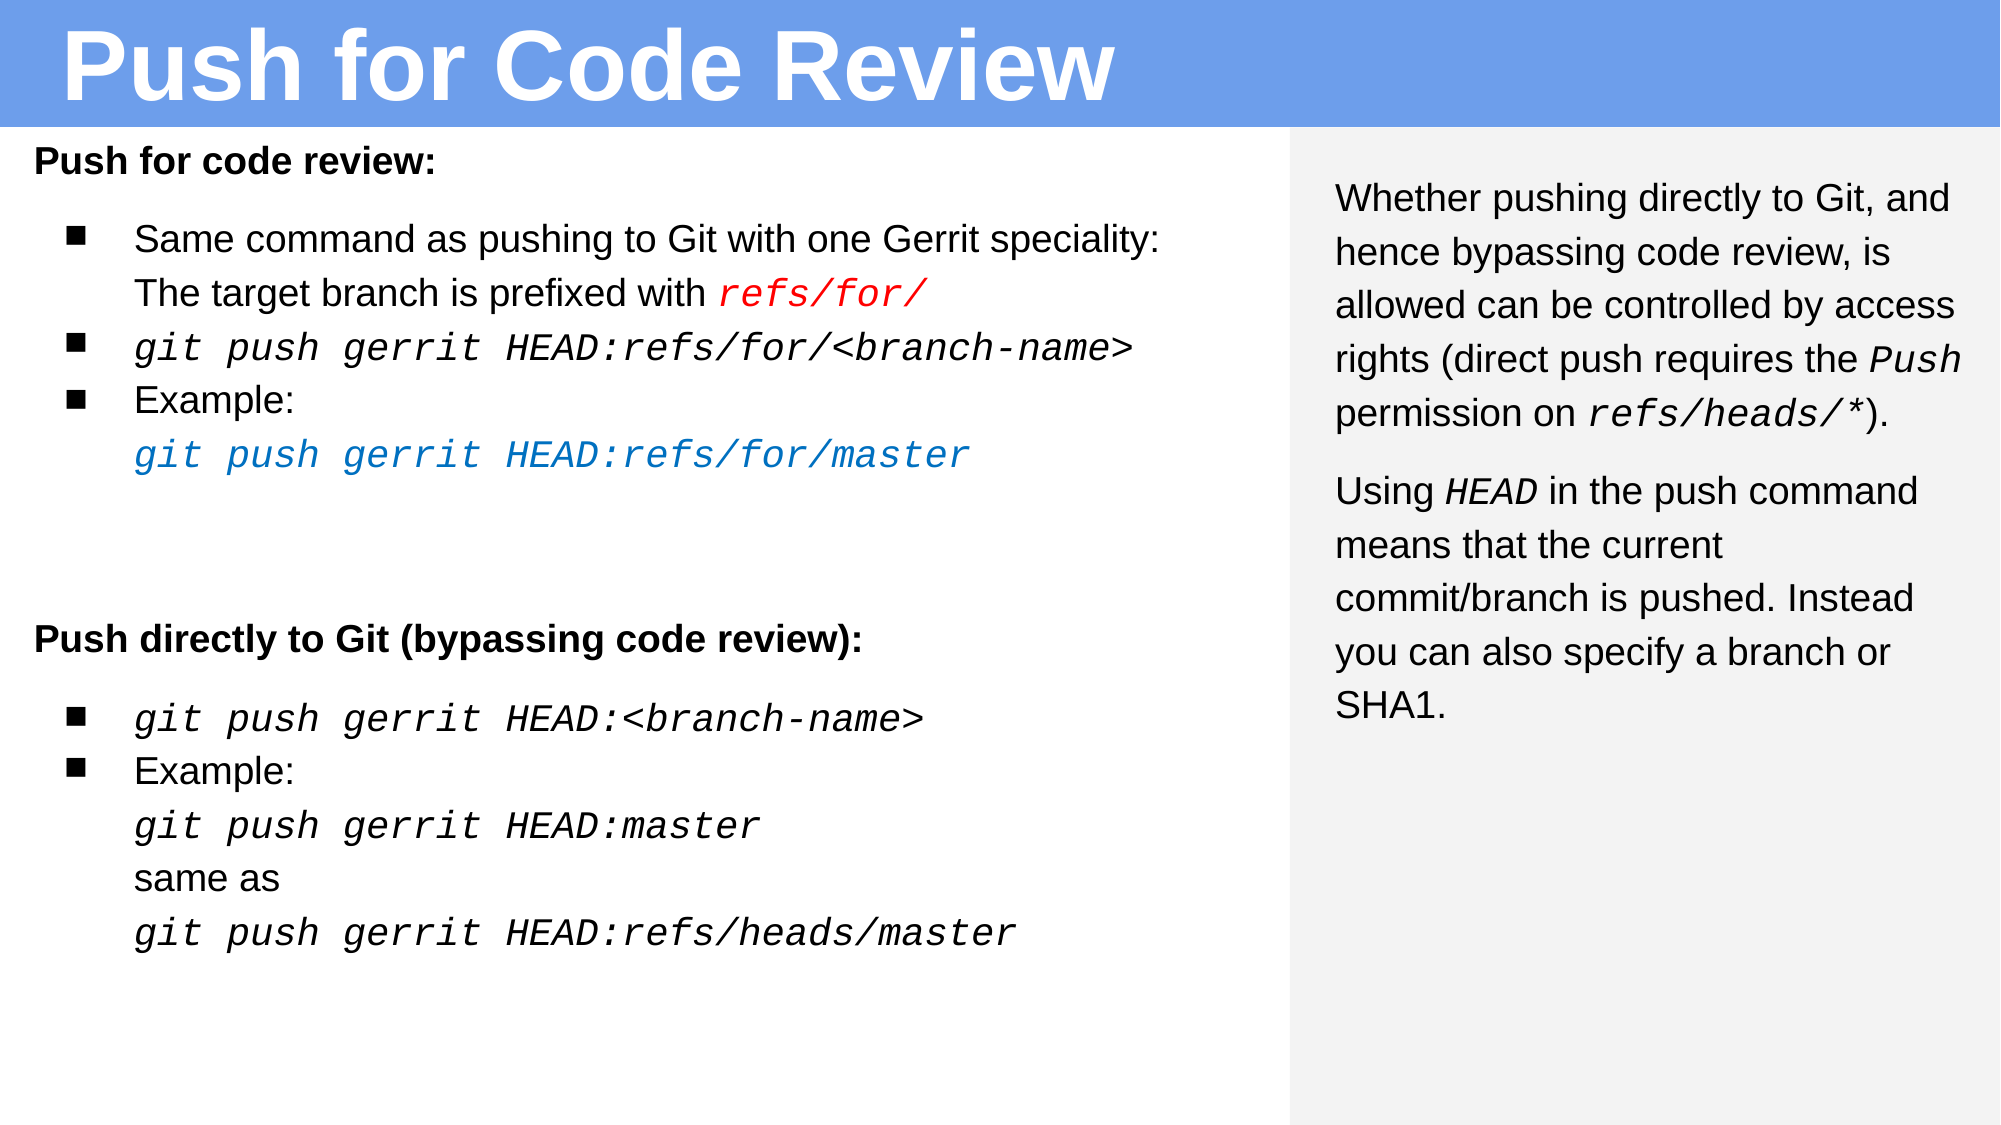

# Push for Code Review

Push for code review:
Same command as pushing to Git with one Gerrit speciality:
The target branch is prefixed with refs/for/
git push gerrit HEAD:refs/for/<branch-name>
Example:
git push gerrit HEAD:refs/for/master

Push directly to Git (bypassing code review):
git push gerrit HEAD:<branch-name>
Example:
git push gerrit HEAD:master
same as
git push gerrit HEAD:refs/heads/master

Whether pushing directly to Git, and hence bypassing code review, is allowed can be controlled by access rights (direct push requires the Push permission on refs/heads/*).
Using HEAD in the push command means that the current commit/branch is pushed. Instead you can also specify a branch or SHA1.